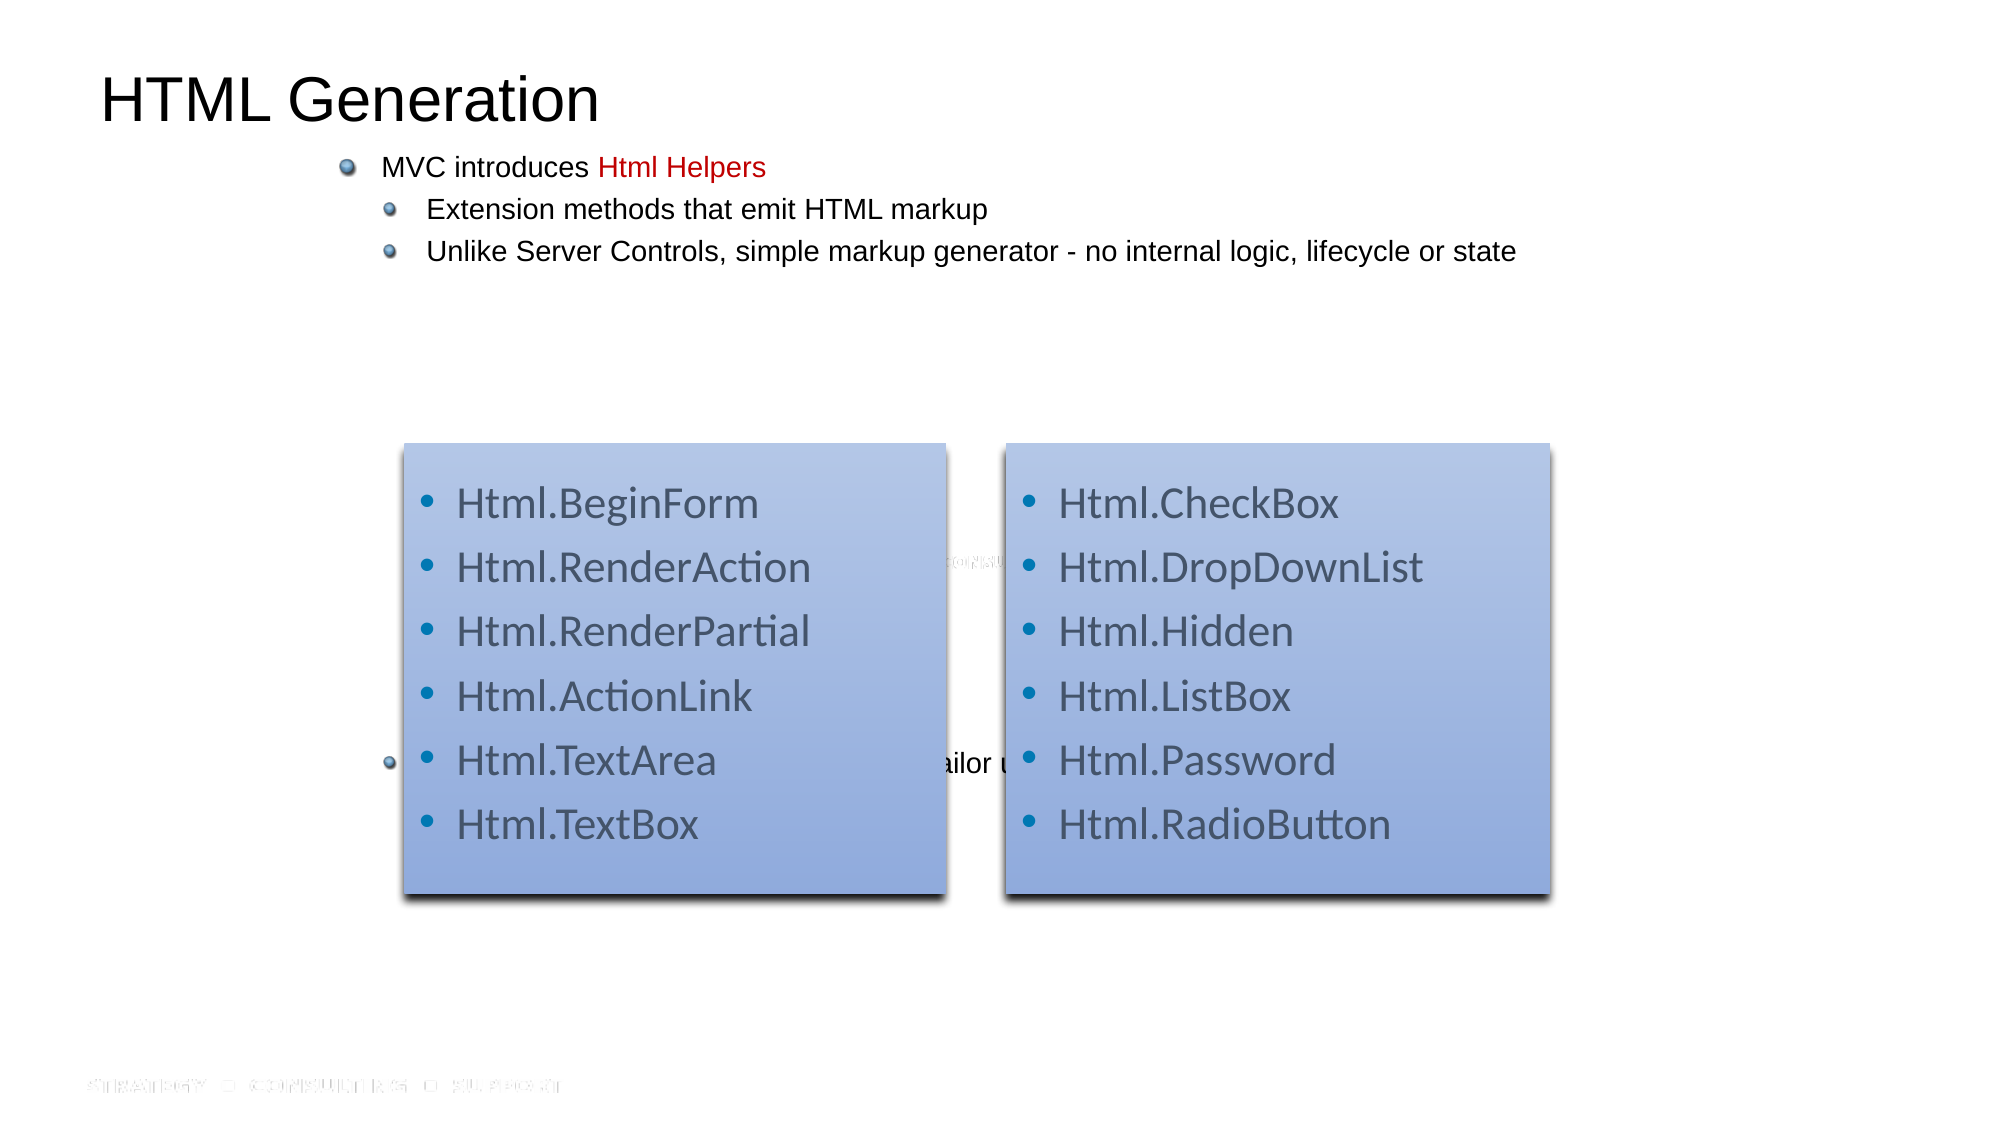

# HTML Generation
MVC introduces Html Helpers
Extension methods that emit HTML markup
Unlike Server Controls, simple markup generator - no internal logic, lifecycle or state

Each supports numerous overloads to tailor usage

Html.CheckBox
Html.DropDownList
Html.Hidden
Html.ListBox
Html.Password
Html.RadioButton

Html.BeginForm
Html.RenderAction
Html.RenderPartial
Html.ActionLink
Html.TextArea
Html.TextBox